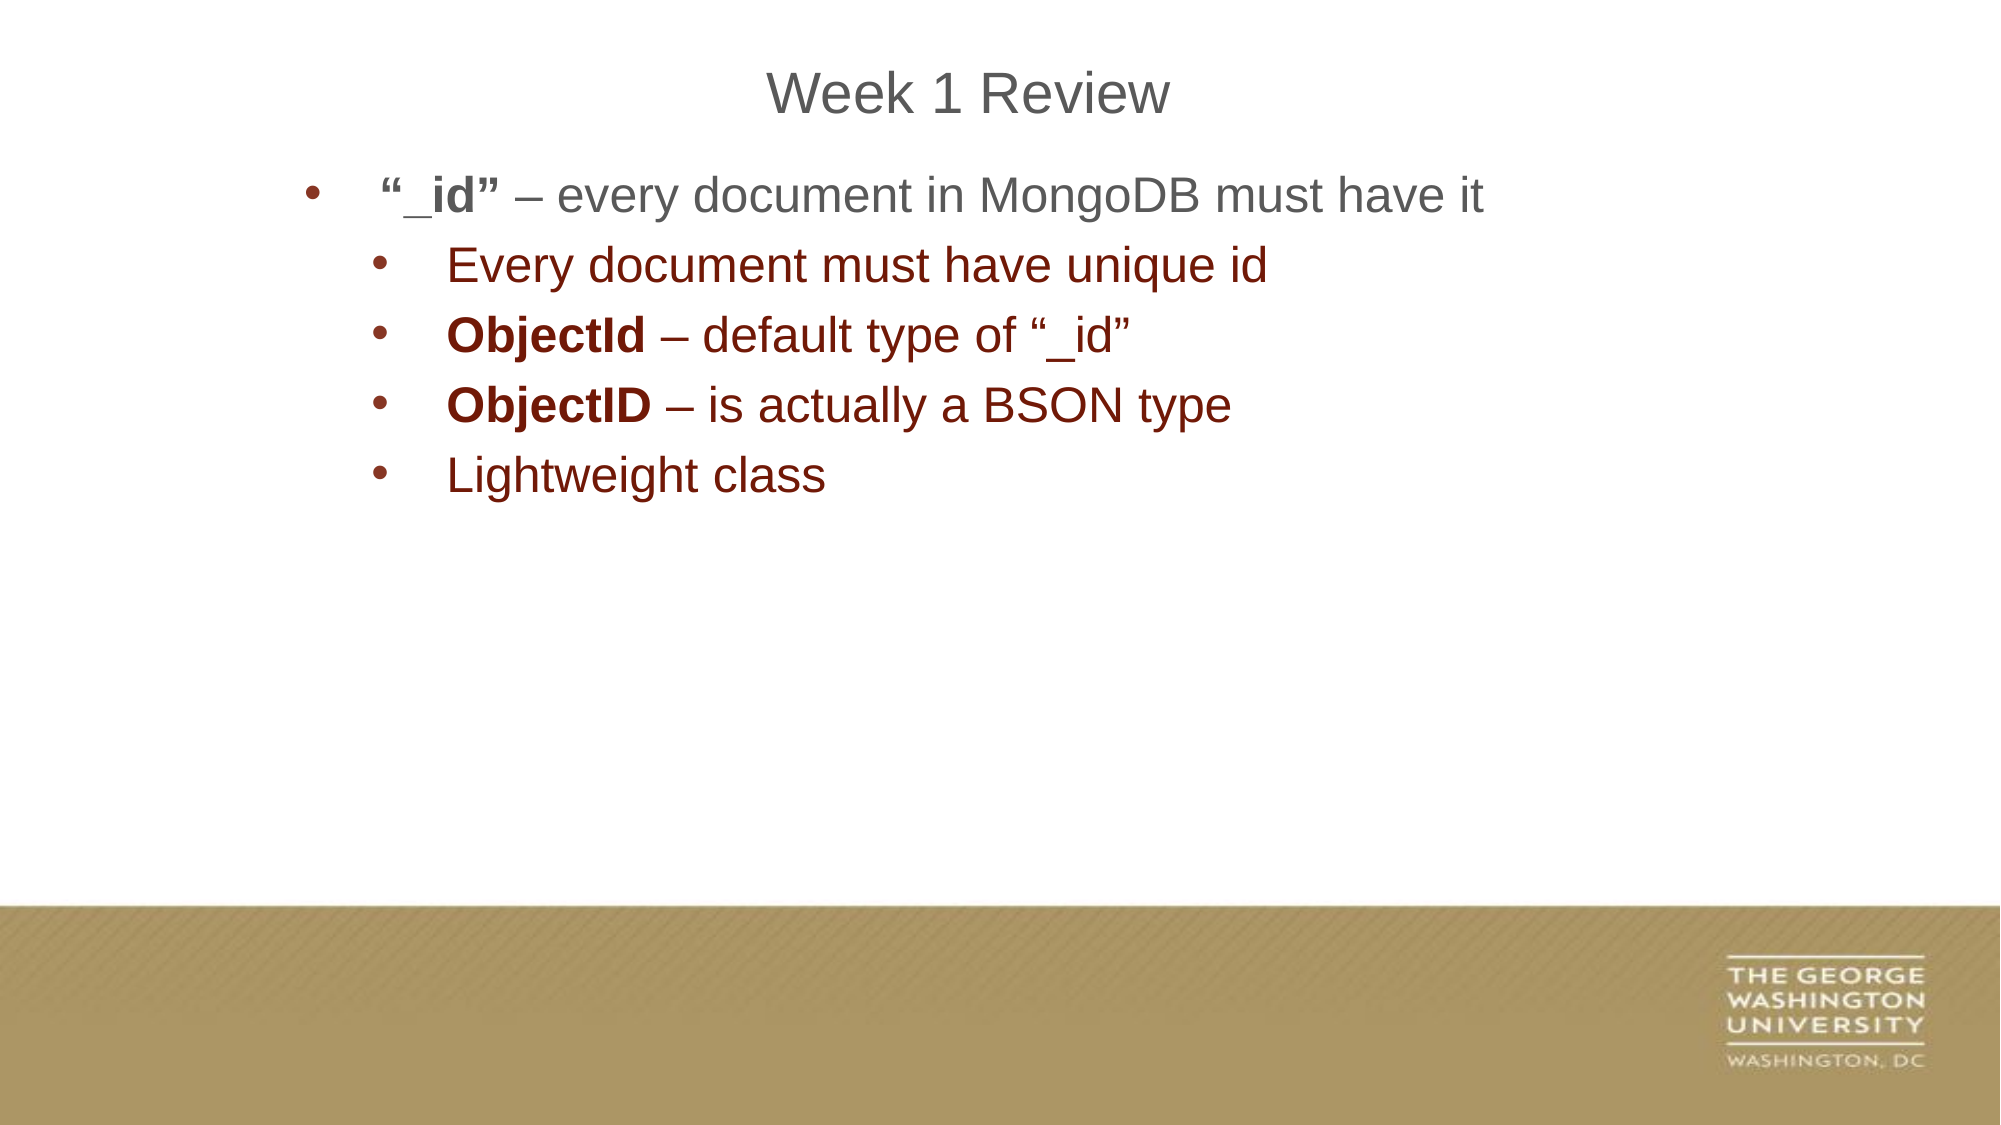

Week 1 Review

“_id” – every document in MongoDB must have it
Every document must have unique id
ObjectId – default type of “_id”
ObjectID – is actually a BSON type
Lightweight class